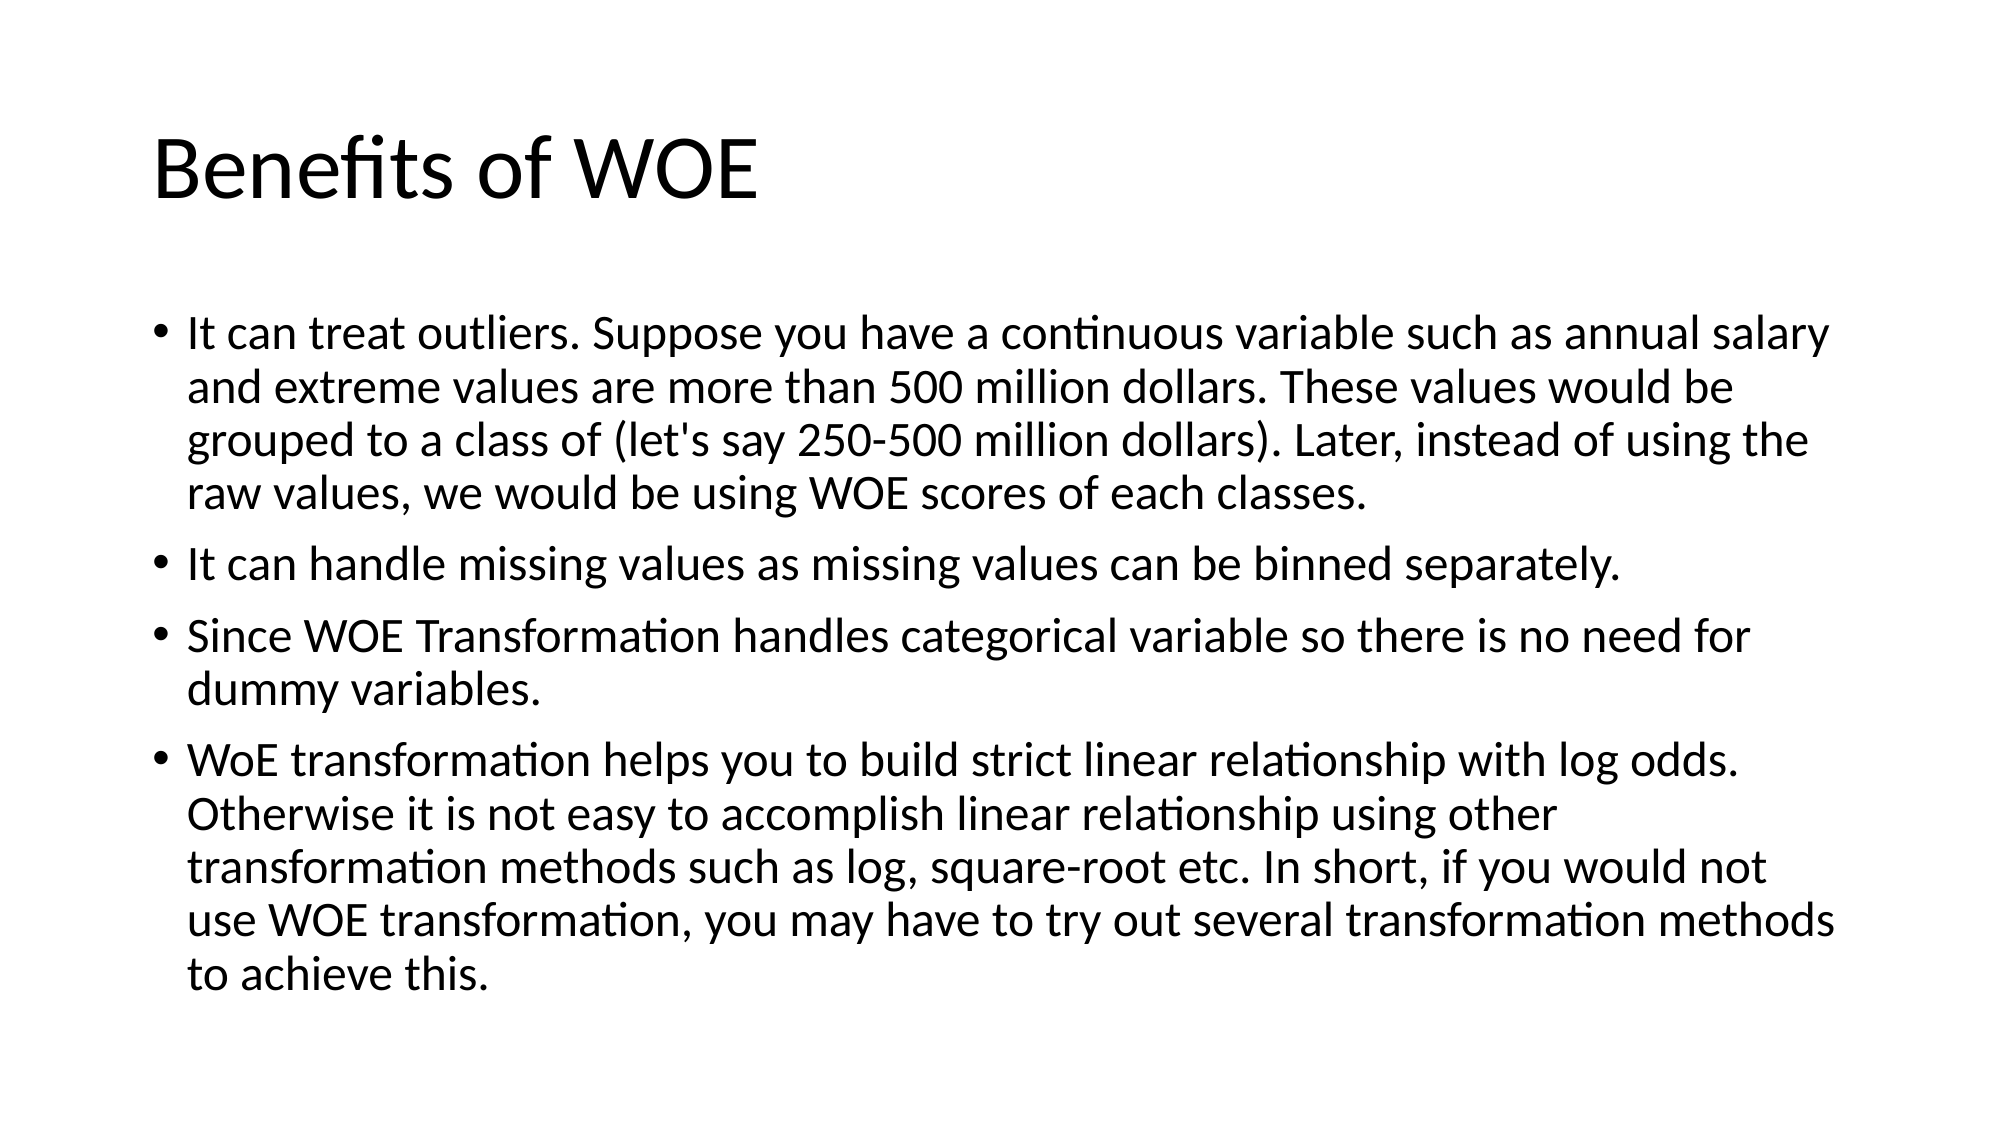

# Benefits of WOE
It can treat outliers. Suppose you have a continuous variable such as annual salary and extreme values are more than 500 million dollars. These values would be grouped to a class of (let's say 250-500 million dollars). Later, instead of using the raw values, we would be using WOE scores of each classes.
It can handle missing values as missing values can be binned separately.
Since WOE Transformation handles categorical variable so there is no need for dummy variables.
WoE transformation helps you to build strict linear relationship with log odds. Otherwise it is not easy to accomplish linear relationship using other transformation methods such as log, square-root etc. In short, if you would not use WOE transformation, you may have to try out several transformation methods to achieve this.